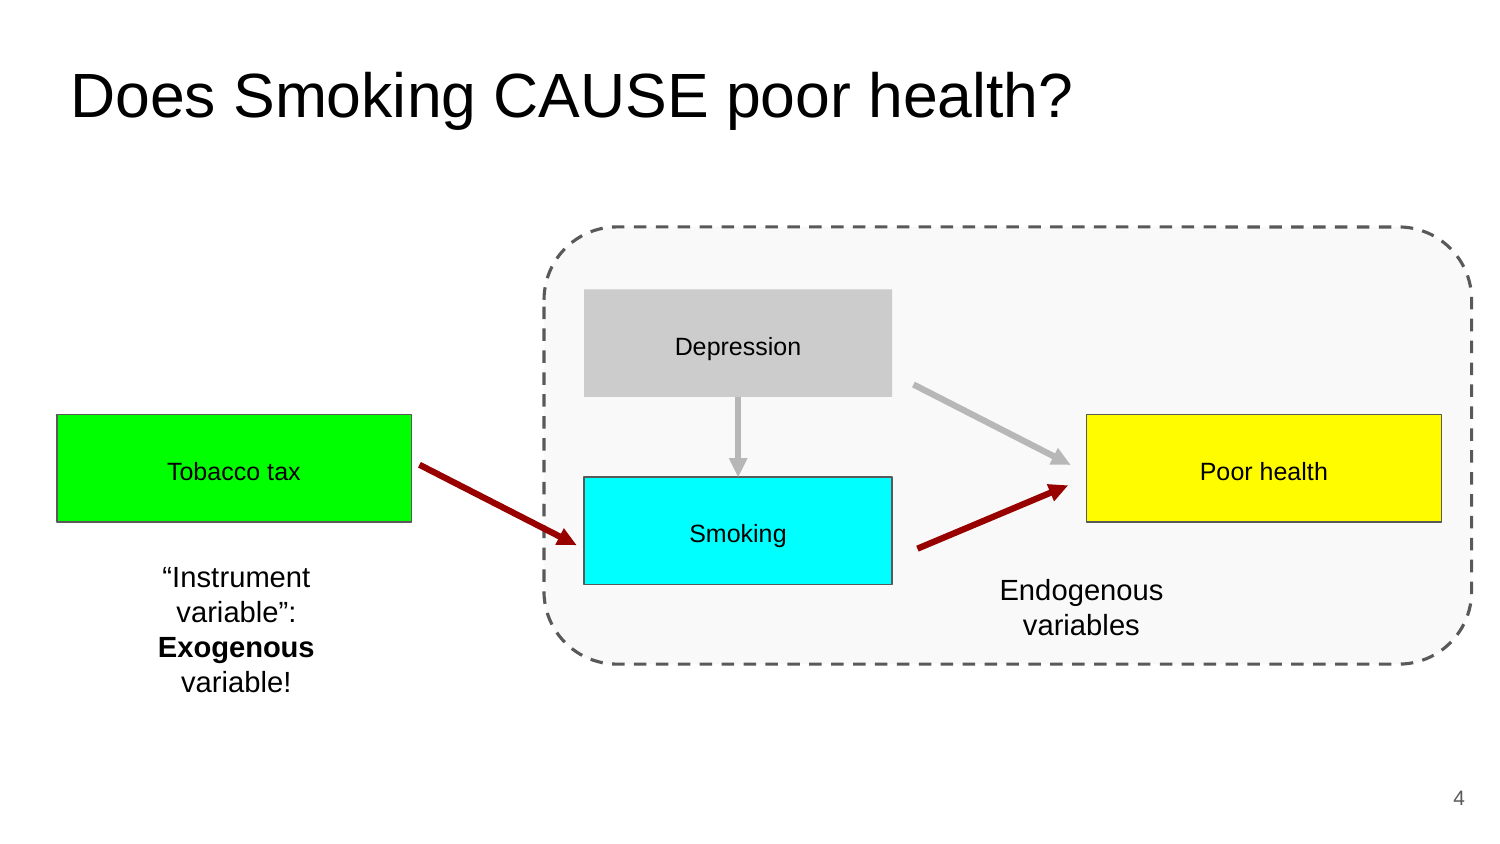

Does Smoking CAUSE poor health?

Depression
Tobacco tax

Poor health
Smoking
“Instrument variable”: Exogenous variable!
Endogenous variables
4